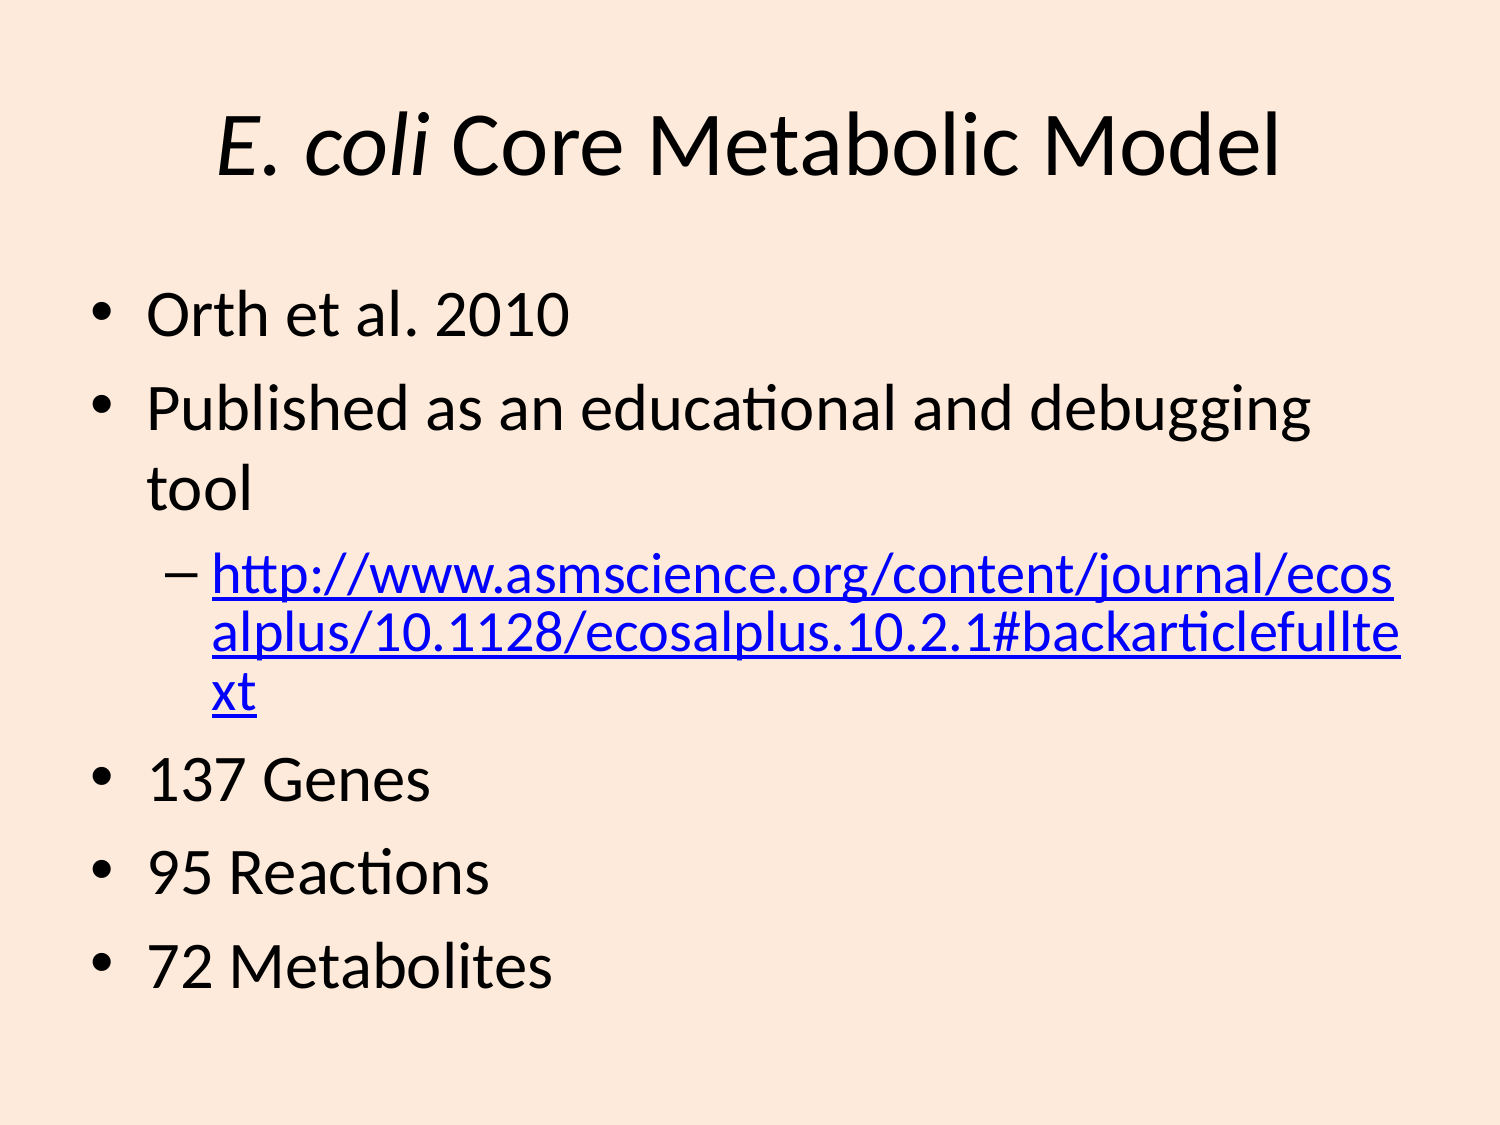

# E. coli Core Metabolic Model
Orth et al. 2010
Published as an educational and debugging tool
http://www.asmscience.org/content/journal/ecosalplus/10.1128/ecosalplus.10.2.1#backarticlefulltext
137 Genes
95 Reactions
72 Metabolites